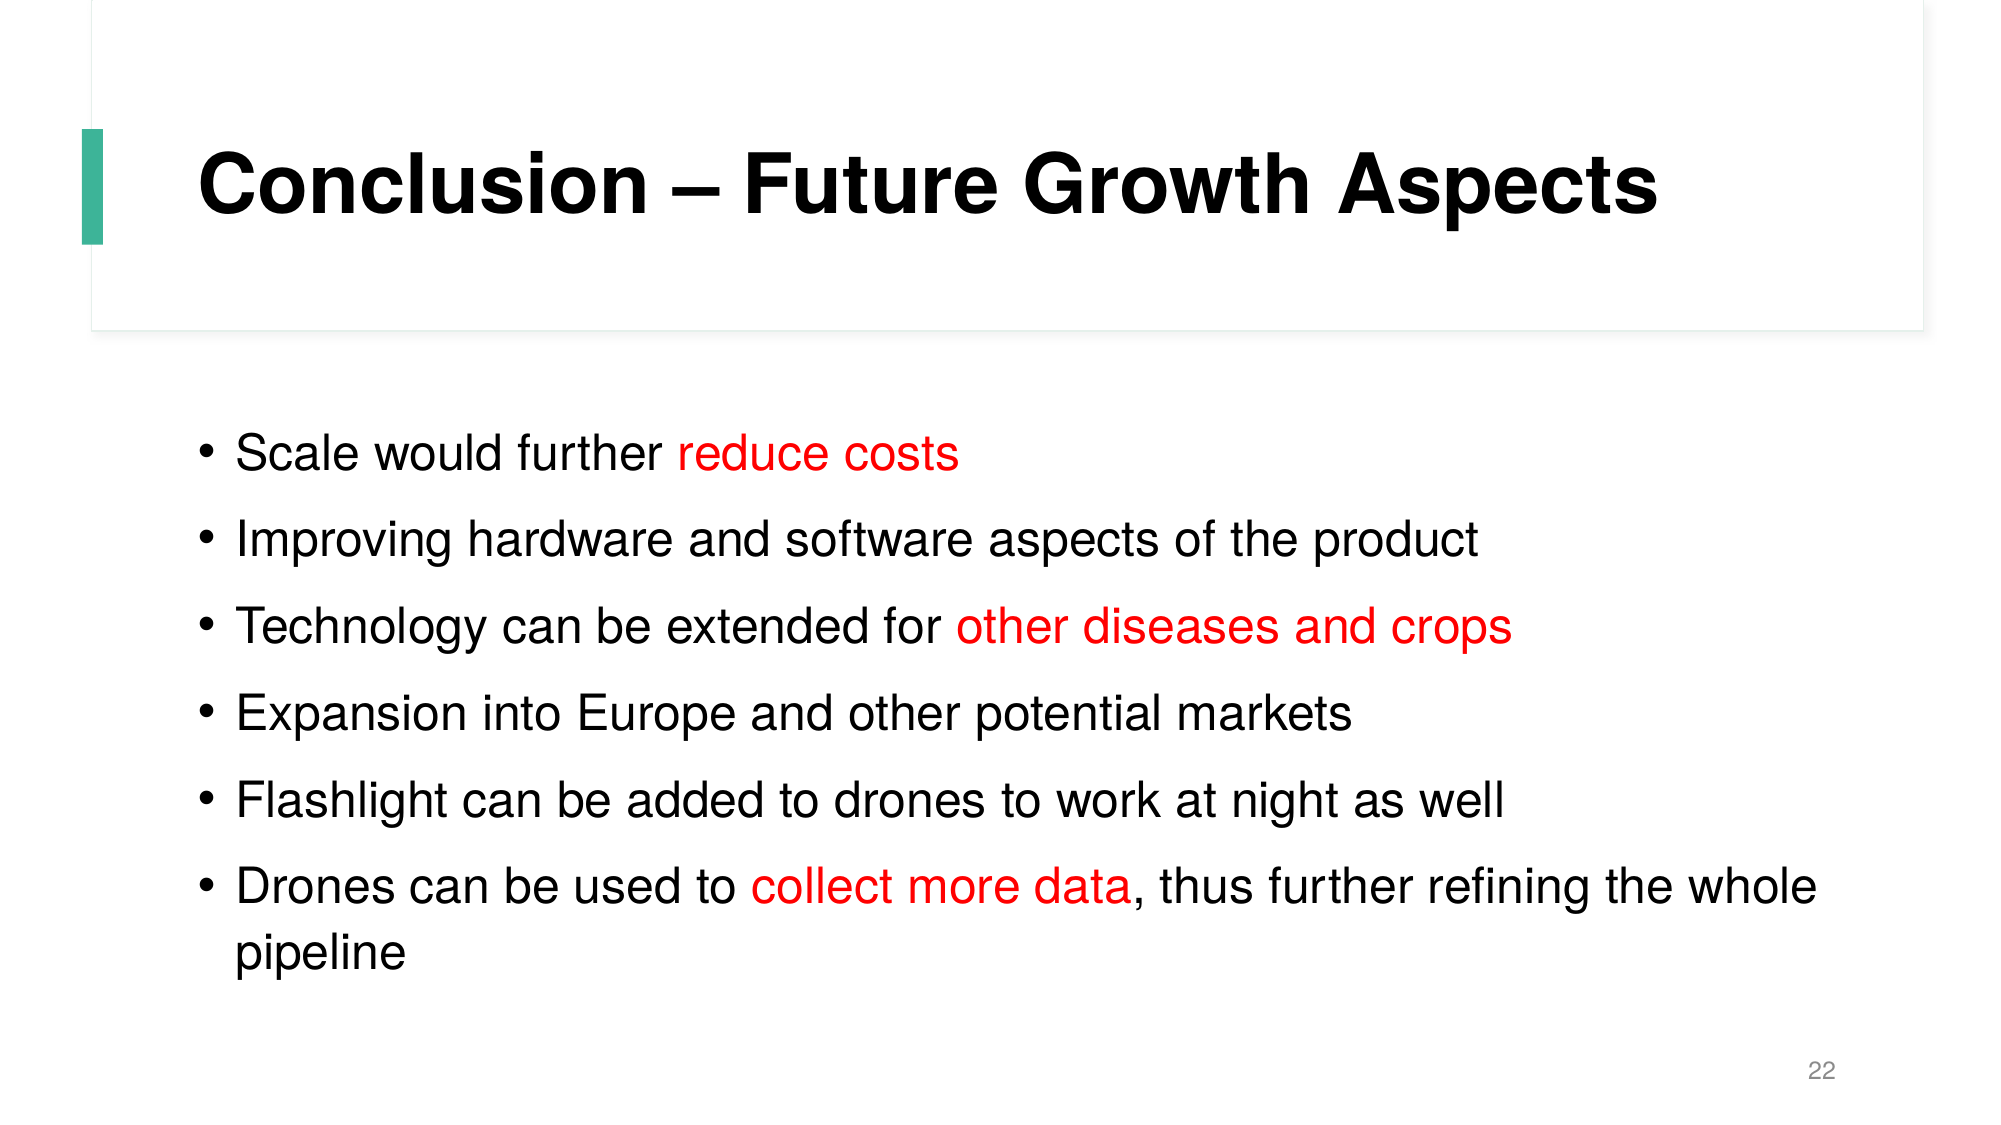

# Conclusion – Future Growth Aspects
Scale would further reduce costs
Improving hardware and software aspects of the product
Technology can be extended for other diseases and crops
Expansion into Europe and other potential markets
Flashlight can be added to drones to work at night as well
Drones can be used to collect more data, thus further refining the whole pipeline

22